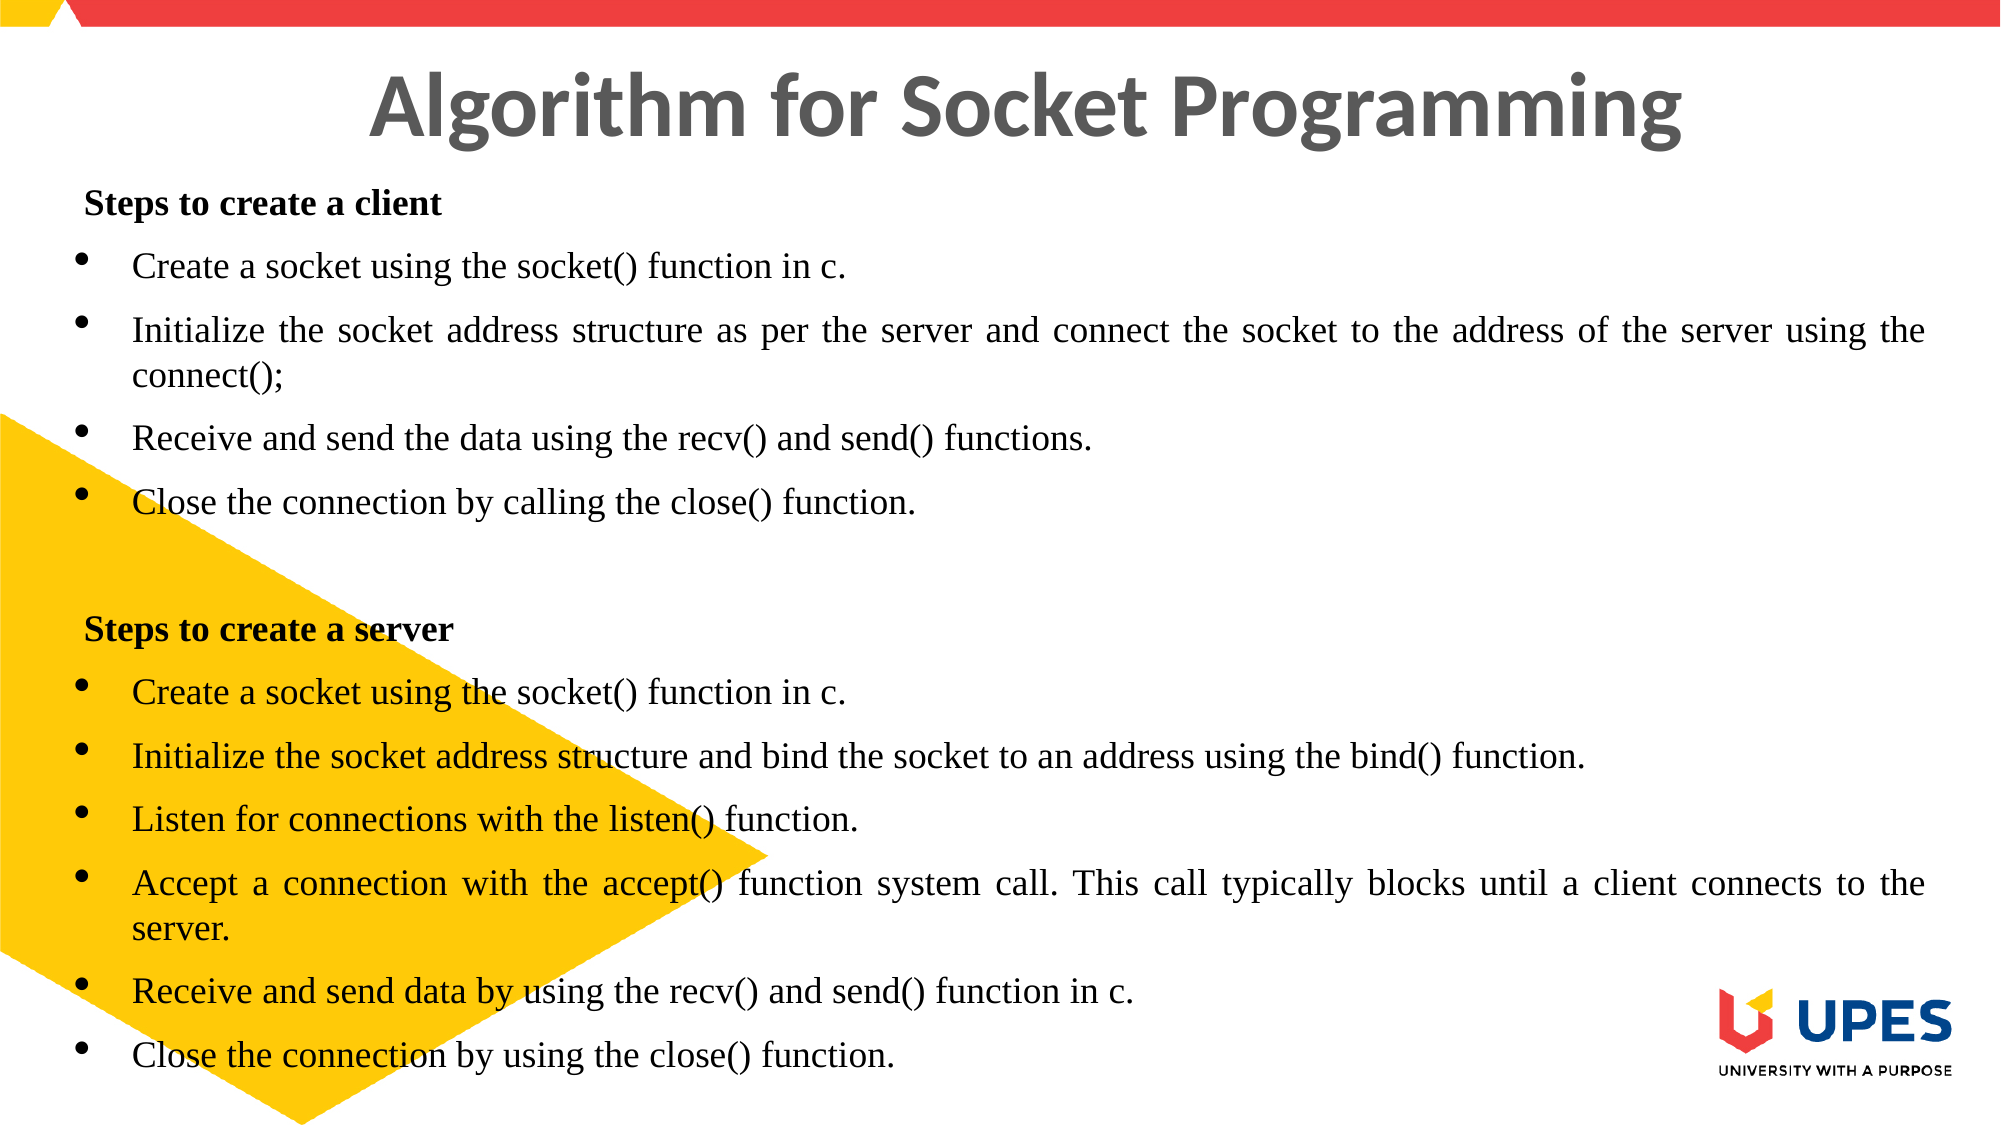

# Algorithm for Socket Programming
Steps to create a client
Create a socket using the socket() function in c.
Initialize the socket address structure as per the server and connect the socket to the address of the server using the connect();
Receive and send the data using the recv() and send() functions.
Close the connection by calling the close() function.

Steps to create a server
Create a socket using the socket() function in c.
Initialize the socket address structure and bind the socket to an address using the bind() function.
Listen for connections with the listen() function.
Accept a connection with the accept() function system call. This call typically blocks until a client connects to the server.
Receive and send data by using the recv() and send() function in c.
Close the connection by using the close() function.